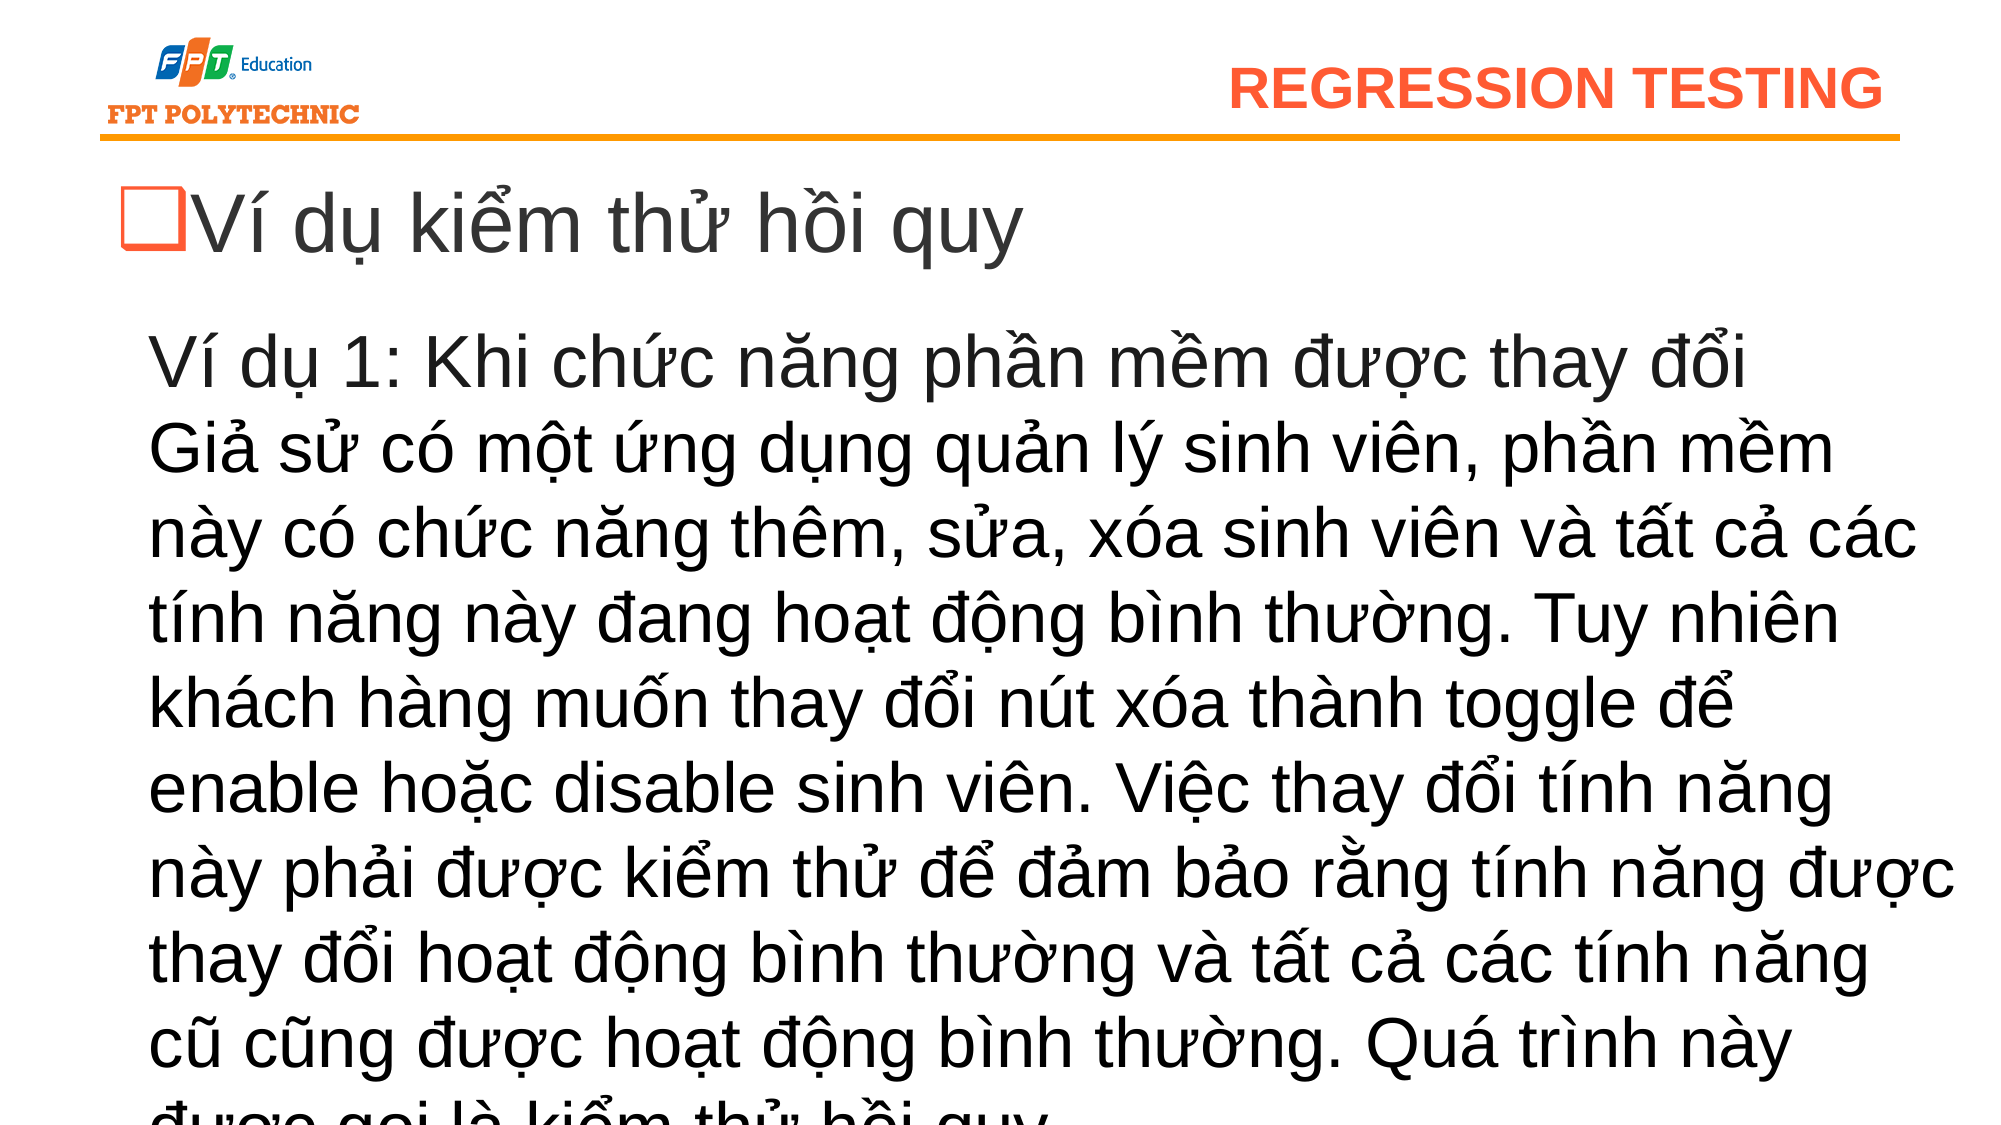

# regression testing
Ví dụ kiểm thử hồi quy
Ví dụ 1: Khi chức năng phần mềm được thay đổi
Giả sử có một ứng dụng quản lý sinh viên, phần mềm này có chức năng thêm, sửa, xóa sinh viên và tất cả các tính năng này đang hoạt động bình thường. Tuy nhiên khách hàng muốn thay đổi nút xóa thành toggle để enable hoặc disable sinh viên. Việc thay đổi tính năng này phải được kiểm thử để đảm bảo rằng tính năng được thay đổi hoạt động bình thường và tất cả các tính năng cũ cũng được hoạt động bình thường. Quá trình này được gọi là kiểm thử hồi quy